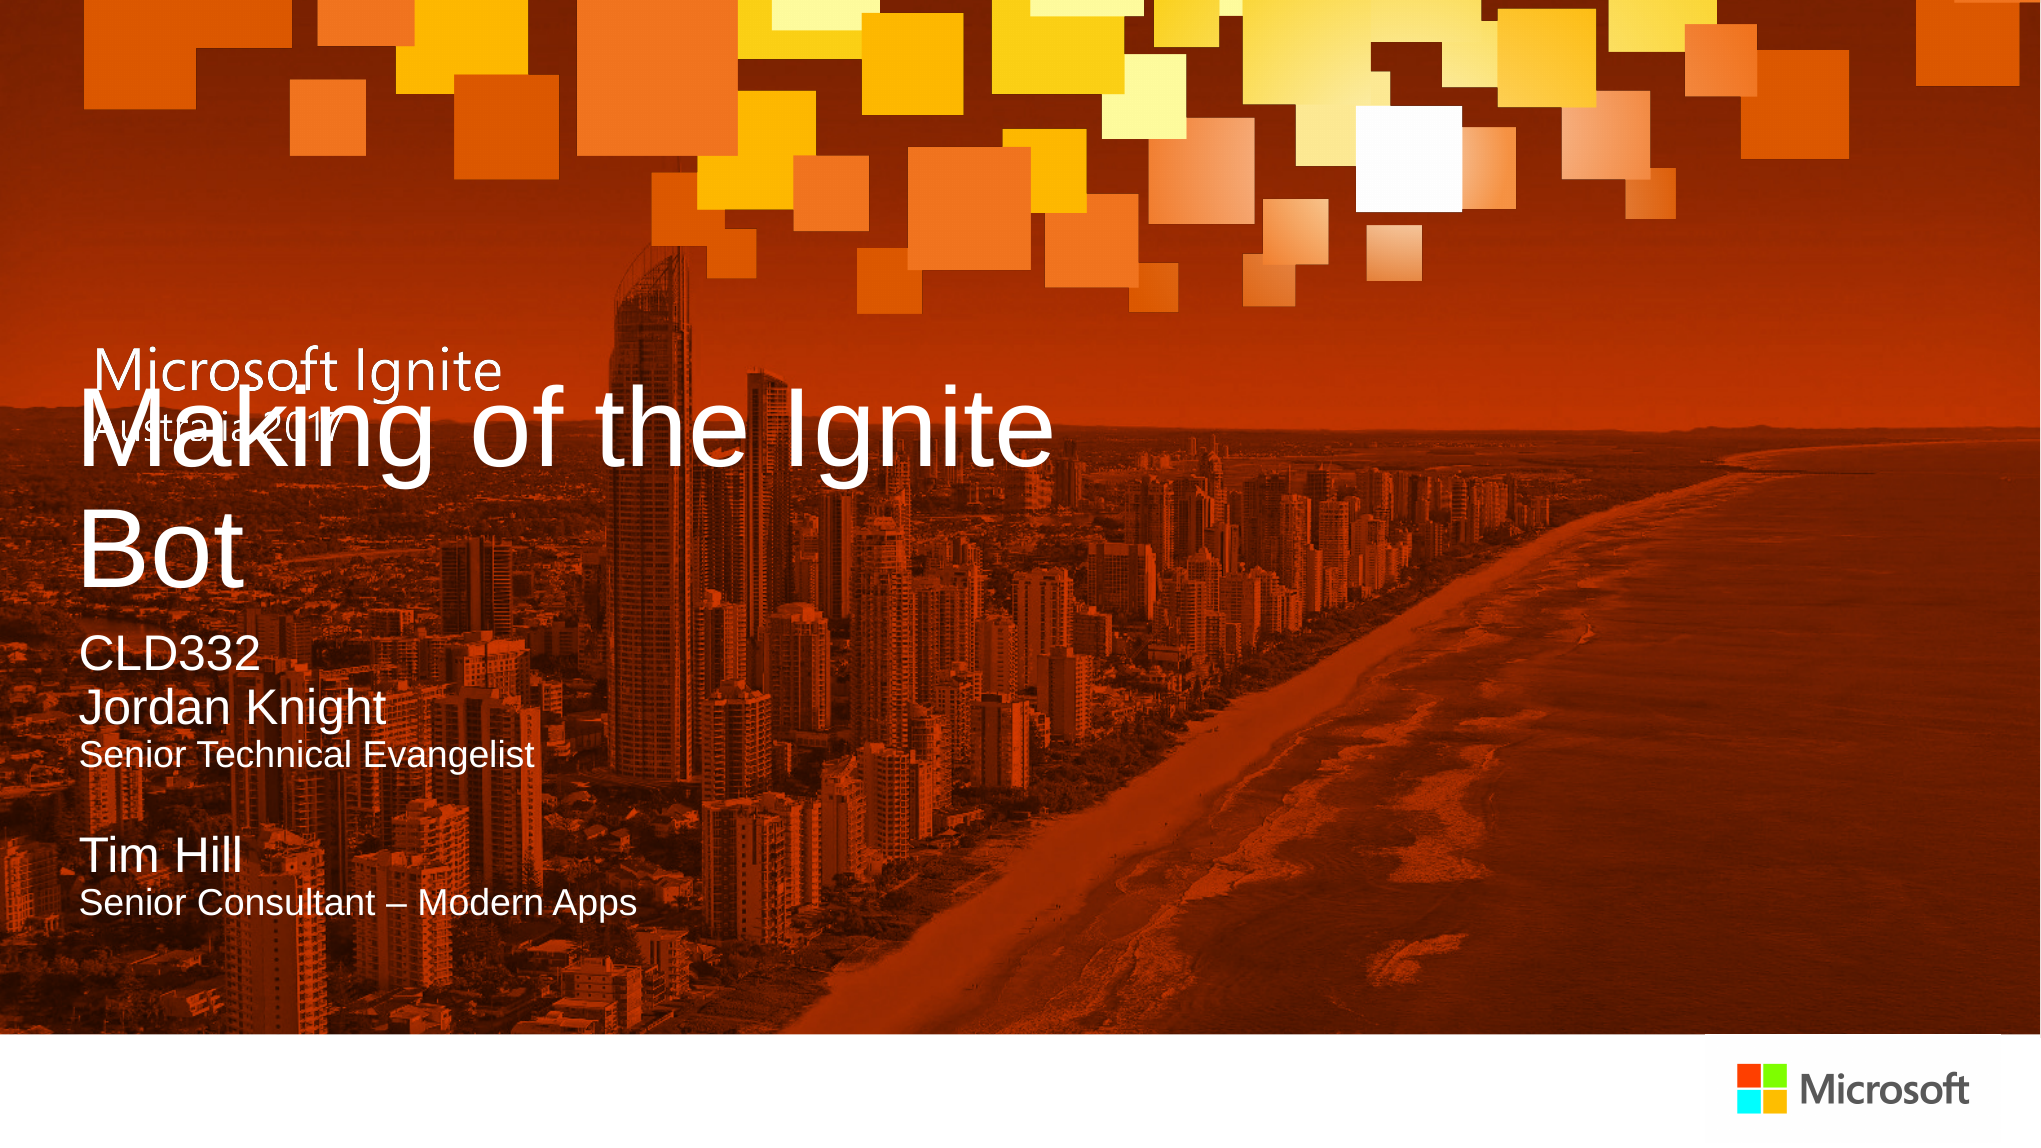

Making of the Ignite Bot
CLD332
Jordan Knight
Senior Technical Evangelist

Tim Hill
Senior Consultant – Modern Apps